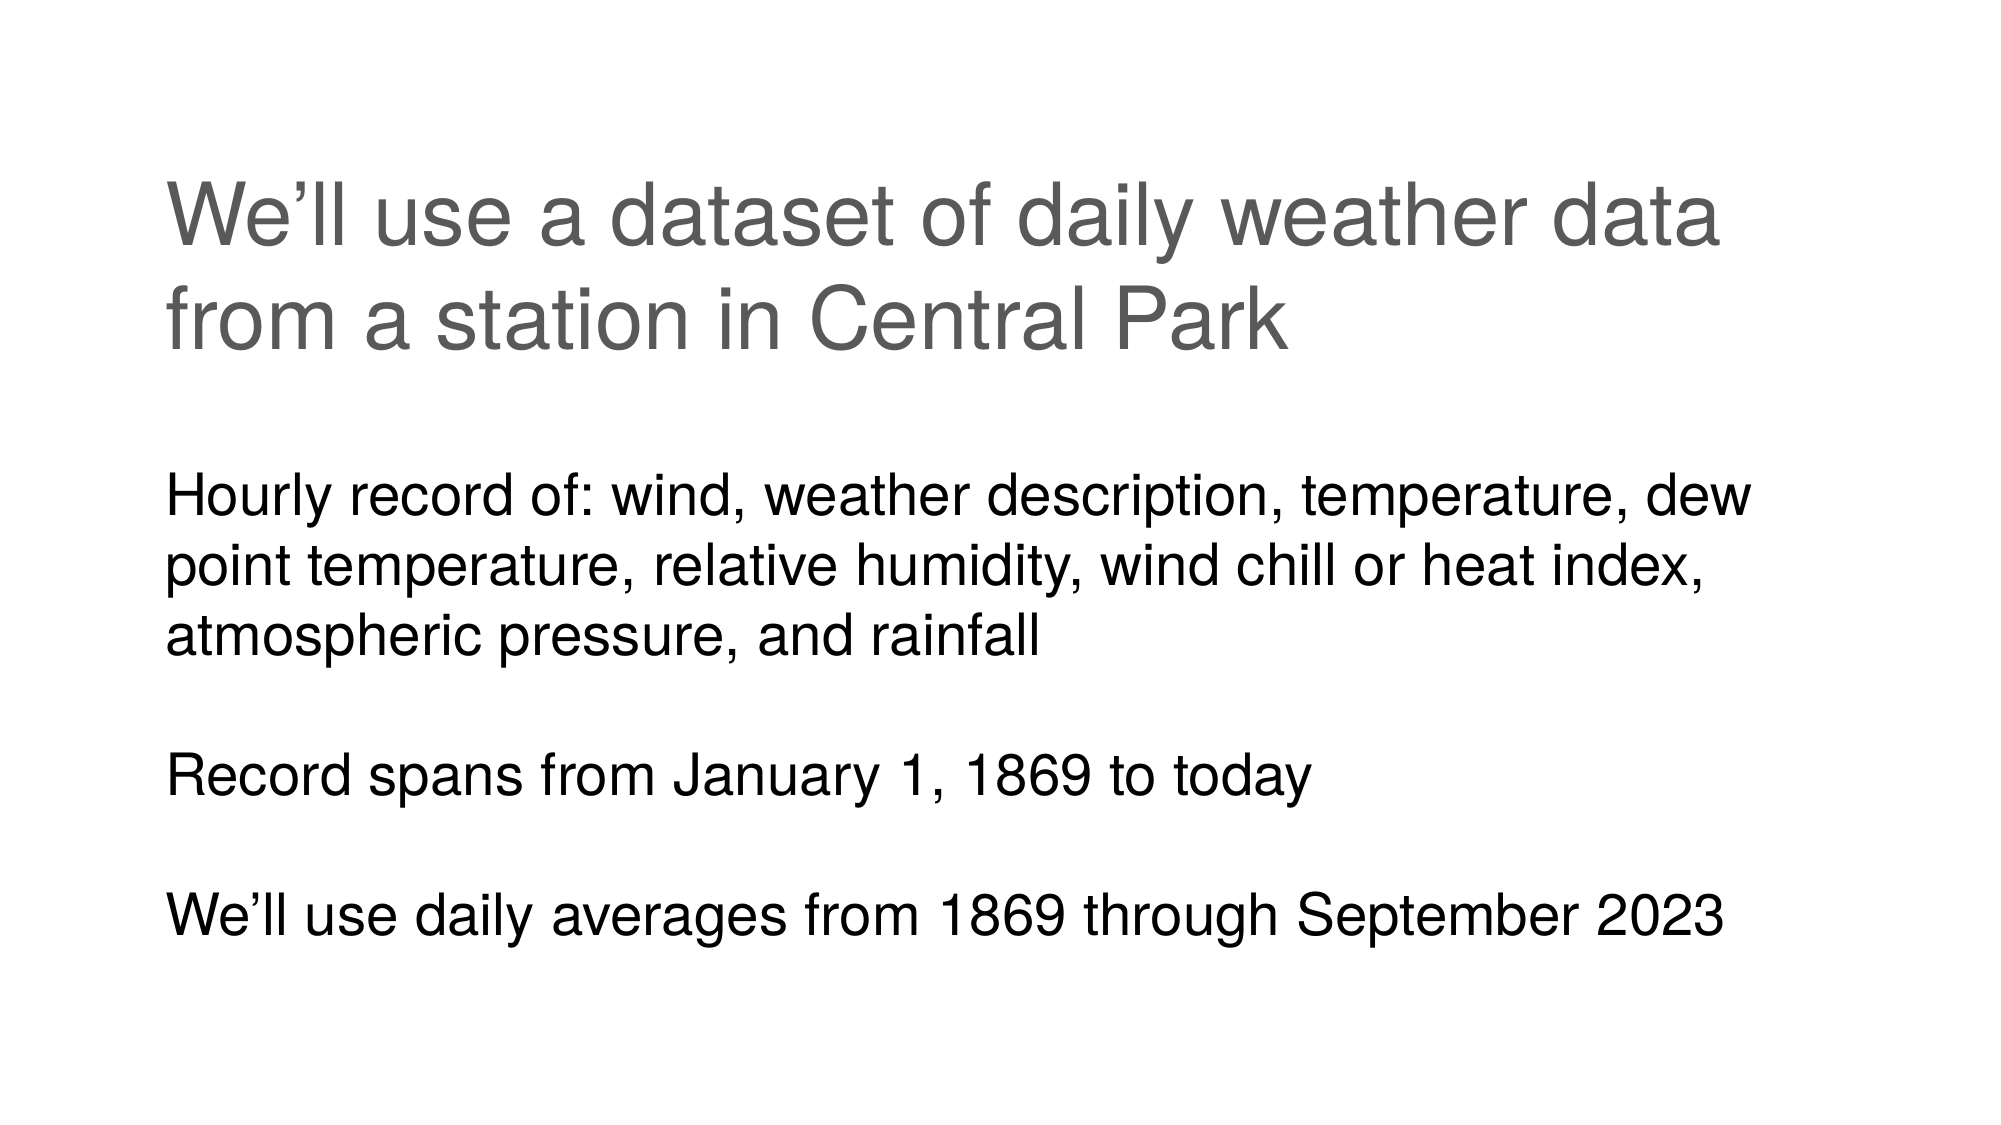

# We’ll use a dataset of daily weather data from a station in Central Park
Hourly record of: wind, weather description, temperature, dew point temperature, relative humidity, wind chill or heat index, atmospheric pressure, and rainfall

Record spans from January 1, 1869 to today

We’ll use daily averages from 1869 through September 2023